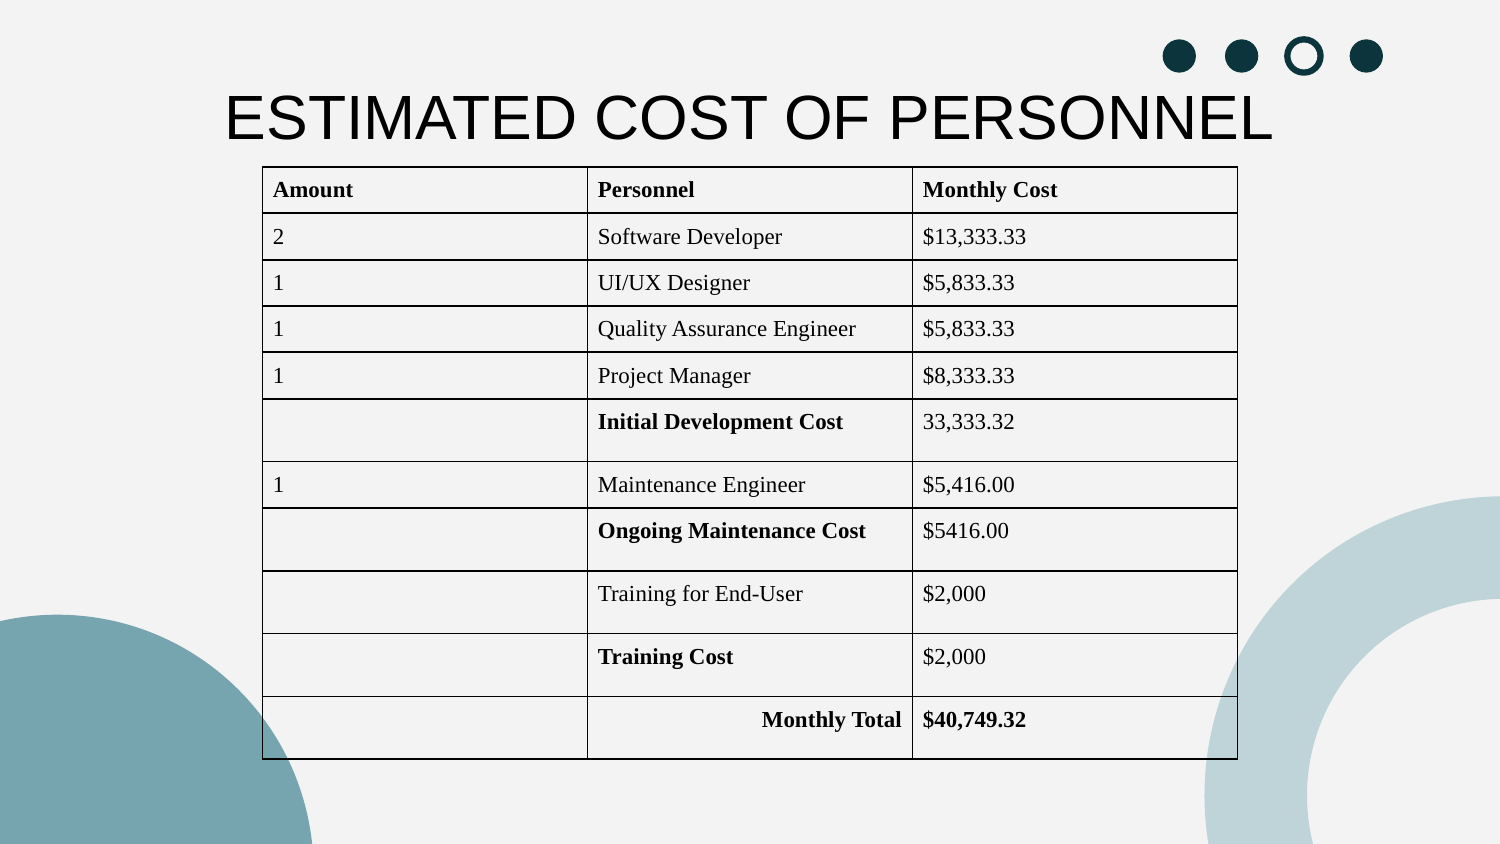

# ESTIMATED COST OF PERSONNEL
| Amount | Personnel | Monthly Cost |
| --- | --- | --- |
| 2 | Software Developer | $13,333.33 |
| 1 | UI/UX Designer | $5,833.33 |
| 1 | Quality Assurance Engineer | $5,833.33 |
| 1 | Project Manager | $8,333.33 |
|  | Initial Development Cost | 33,333.32 |
| 1 | Maintenance Engineer | $5,416.00 |
|  | Ongoing Maintenance Cost | $5416.00 |
|  | Training for End-User | $2,000 |
|  | Training Cost | $2,000 |
|  | Monthly Total | $40,749.32 |